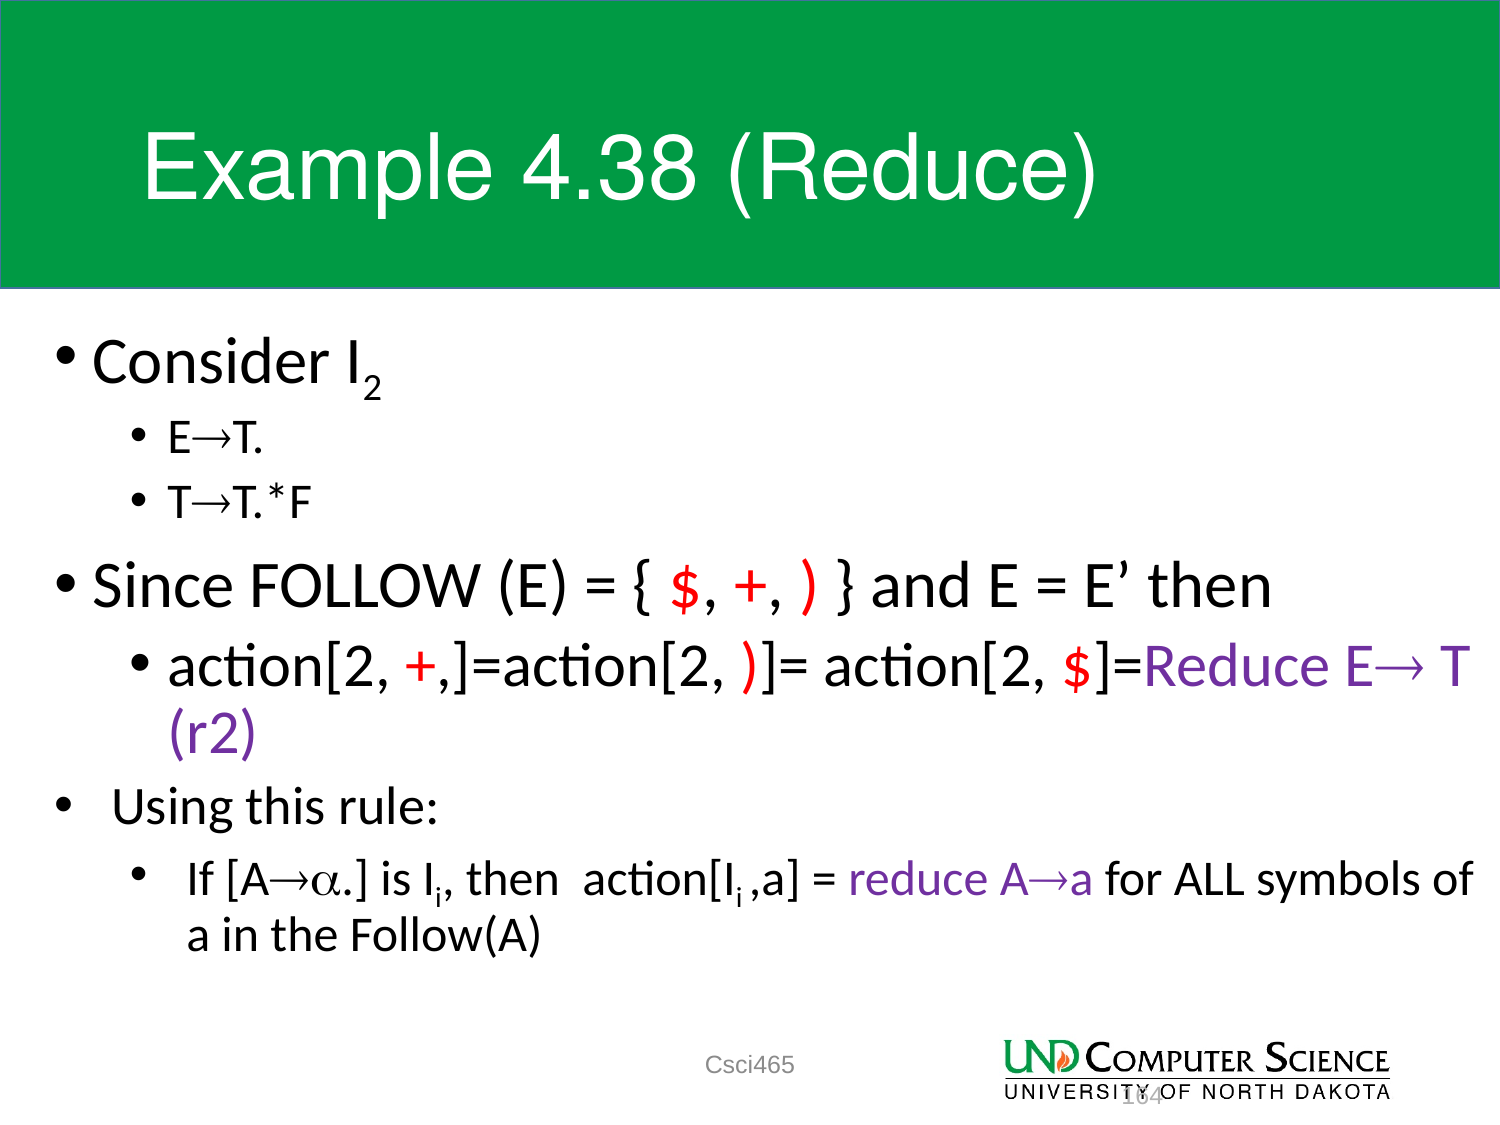

# Example 4.38 (Reduce)
Consider I2
E→T.
T→T.*F
Since FOLLOW (E) = { $, +, ) } and E = E’ then
action[2, +,]=action[2, )]= action[2, $]=Reduce E→ T (r2)
Using this rule:
If [A→α.] is Ii, then  action[Ii ,a] = reduce A→a for ALL symbols of a in the Follow(A)

Csci465
164